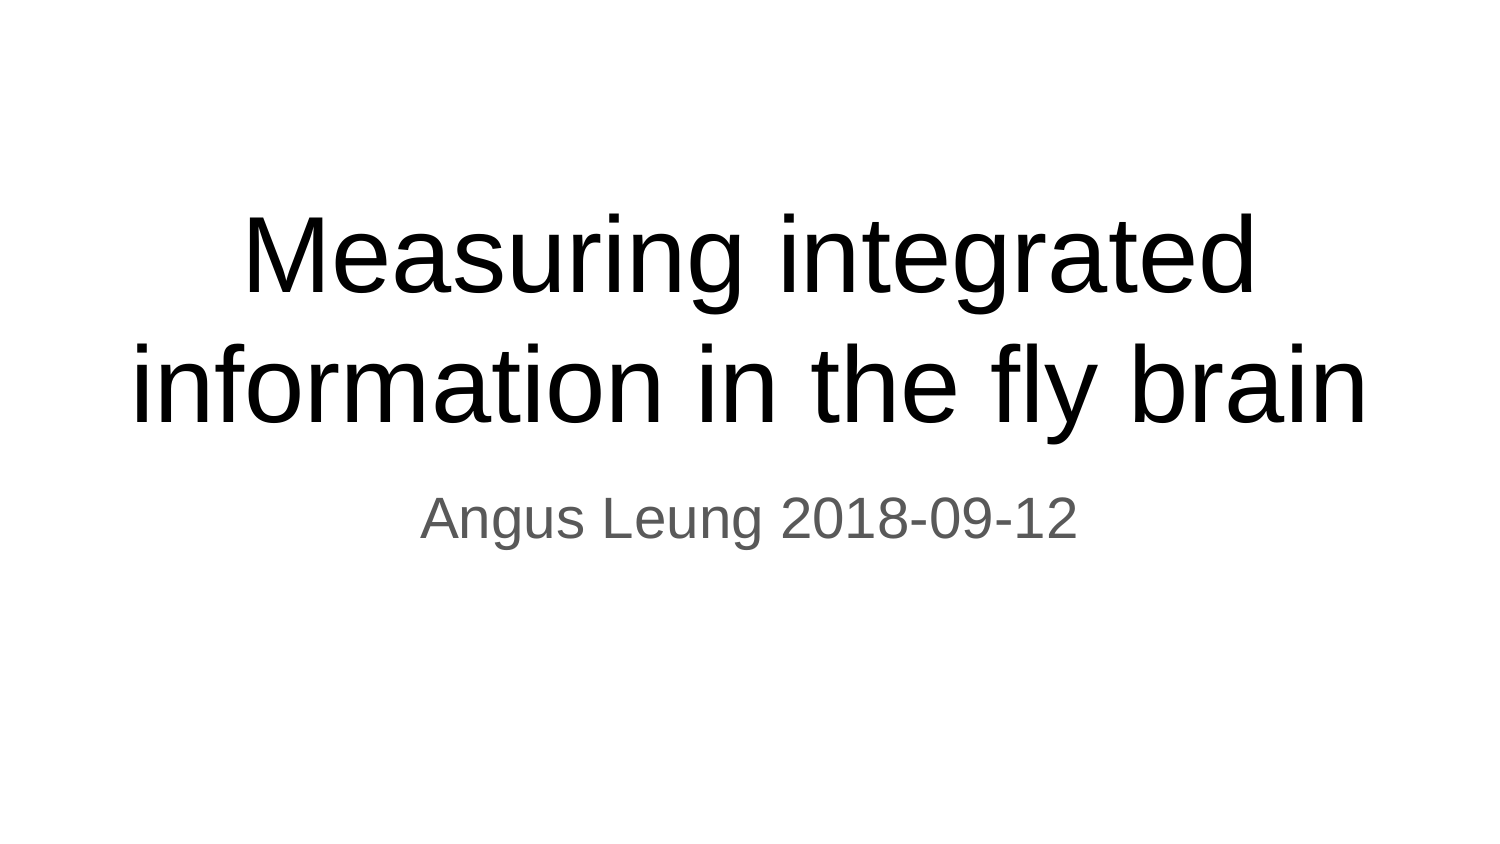

# Measuring integrated information in the fly brain
Angus Leung 2018-09-12